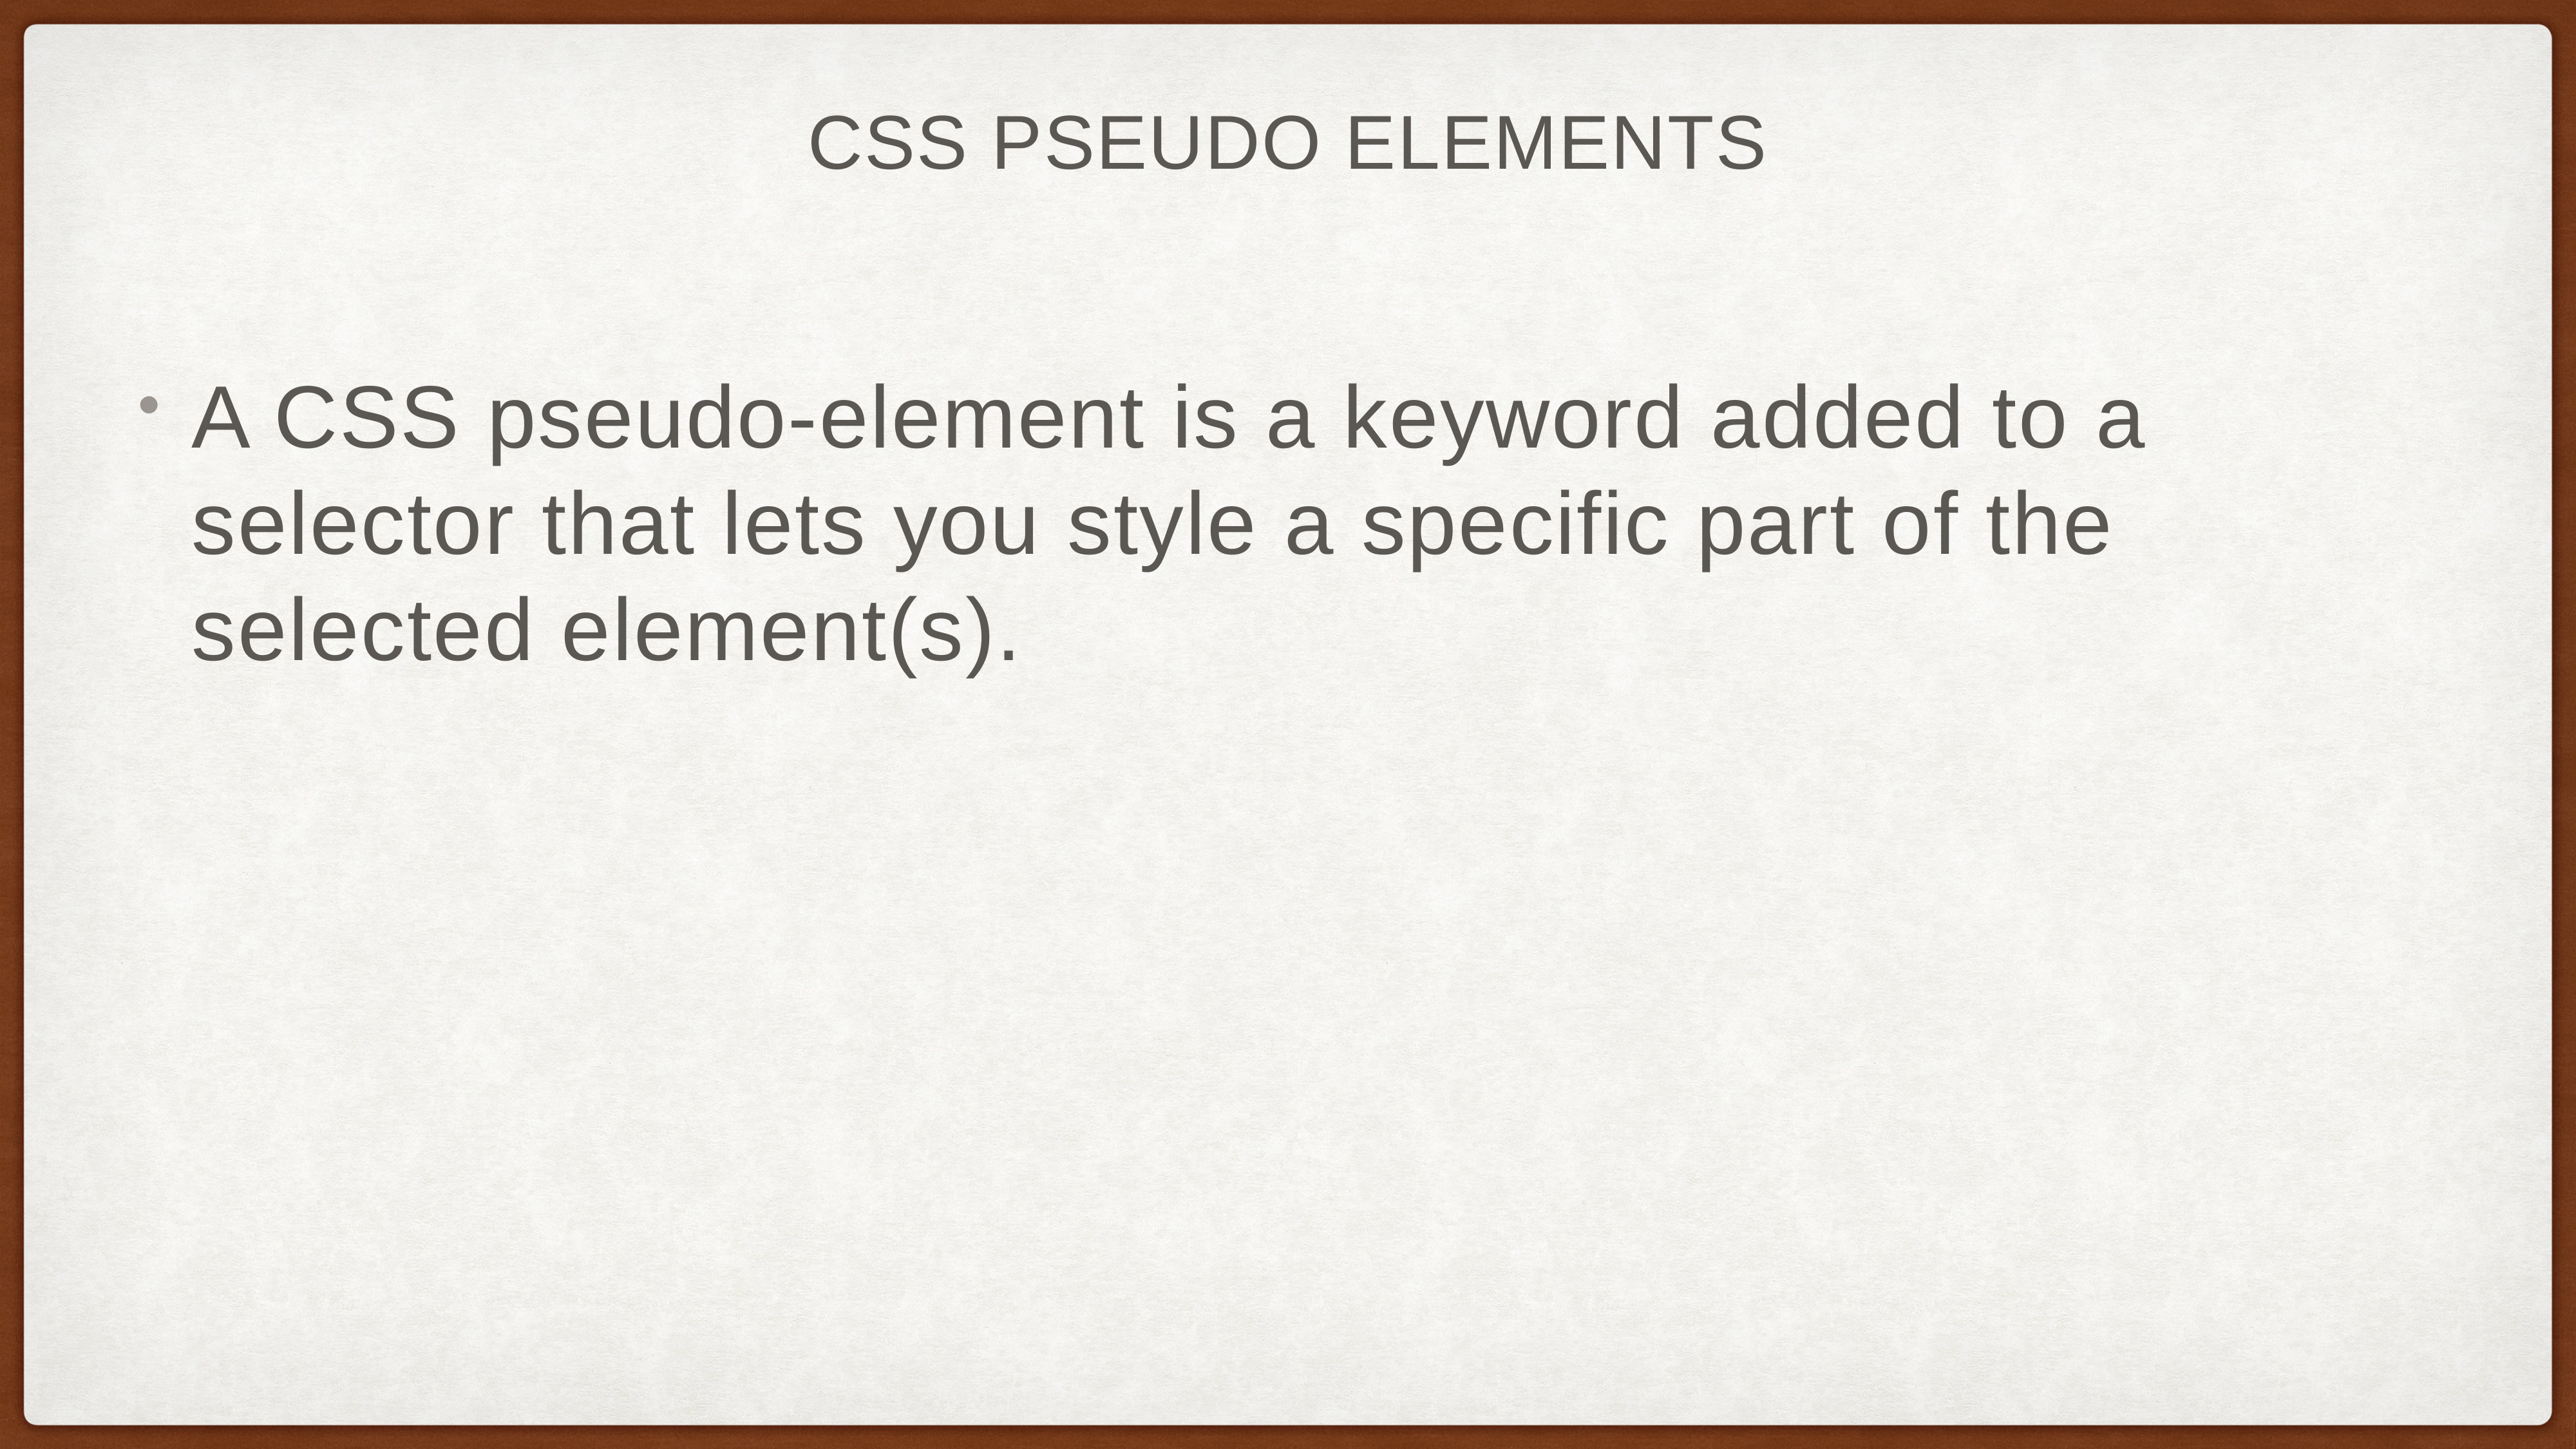

# CSS Pseudo elements
A CSS pseudo-element is a keyword added to a selector that lets you style a specific part of the selected element(s).